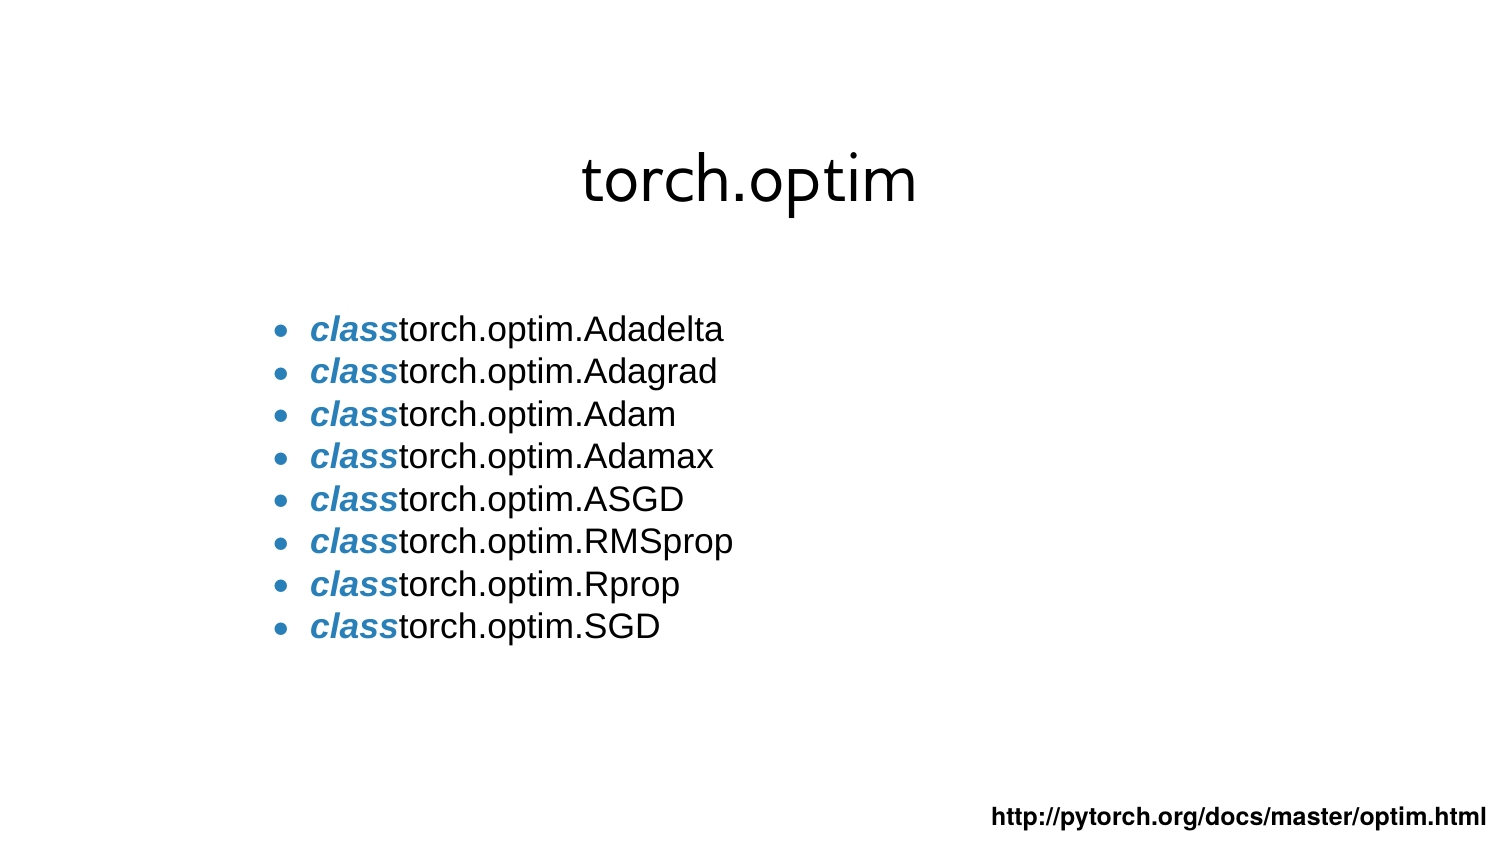

# torch.optim
classtorch.optim.Adadelta
classtorch.optim.Adagrad
classtorch.optim.Adam
classtorch.optim.Adamax
classtorch.optim.ASGD
classtorch.optim.RMSprop
classtorch.optim.Rprop
classtorch.optim.SGD
http://pytorch.org/docs/master/optim.html